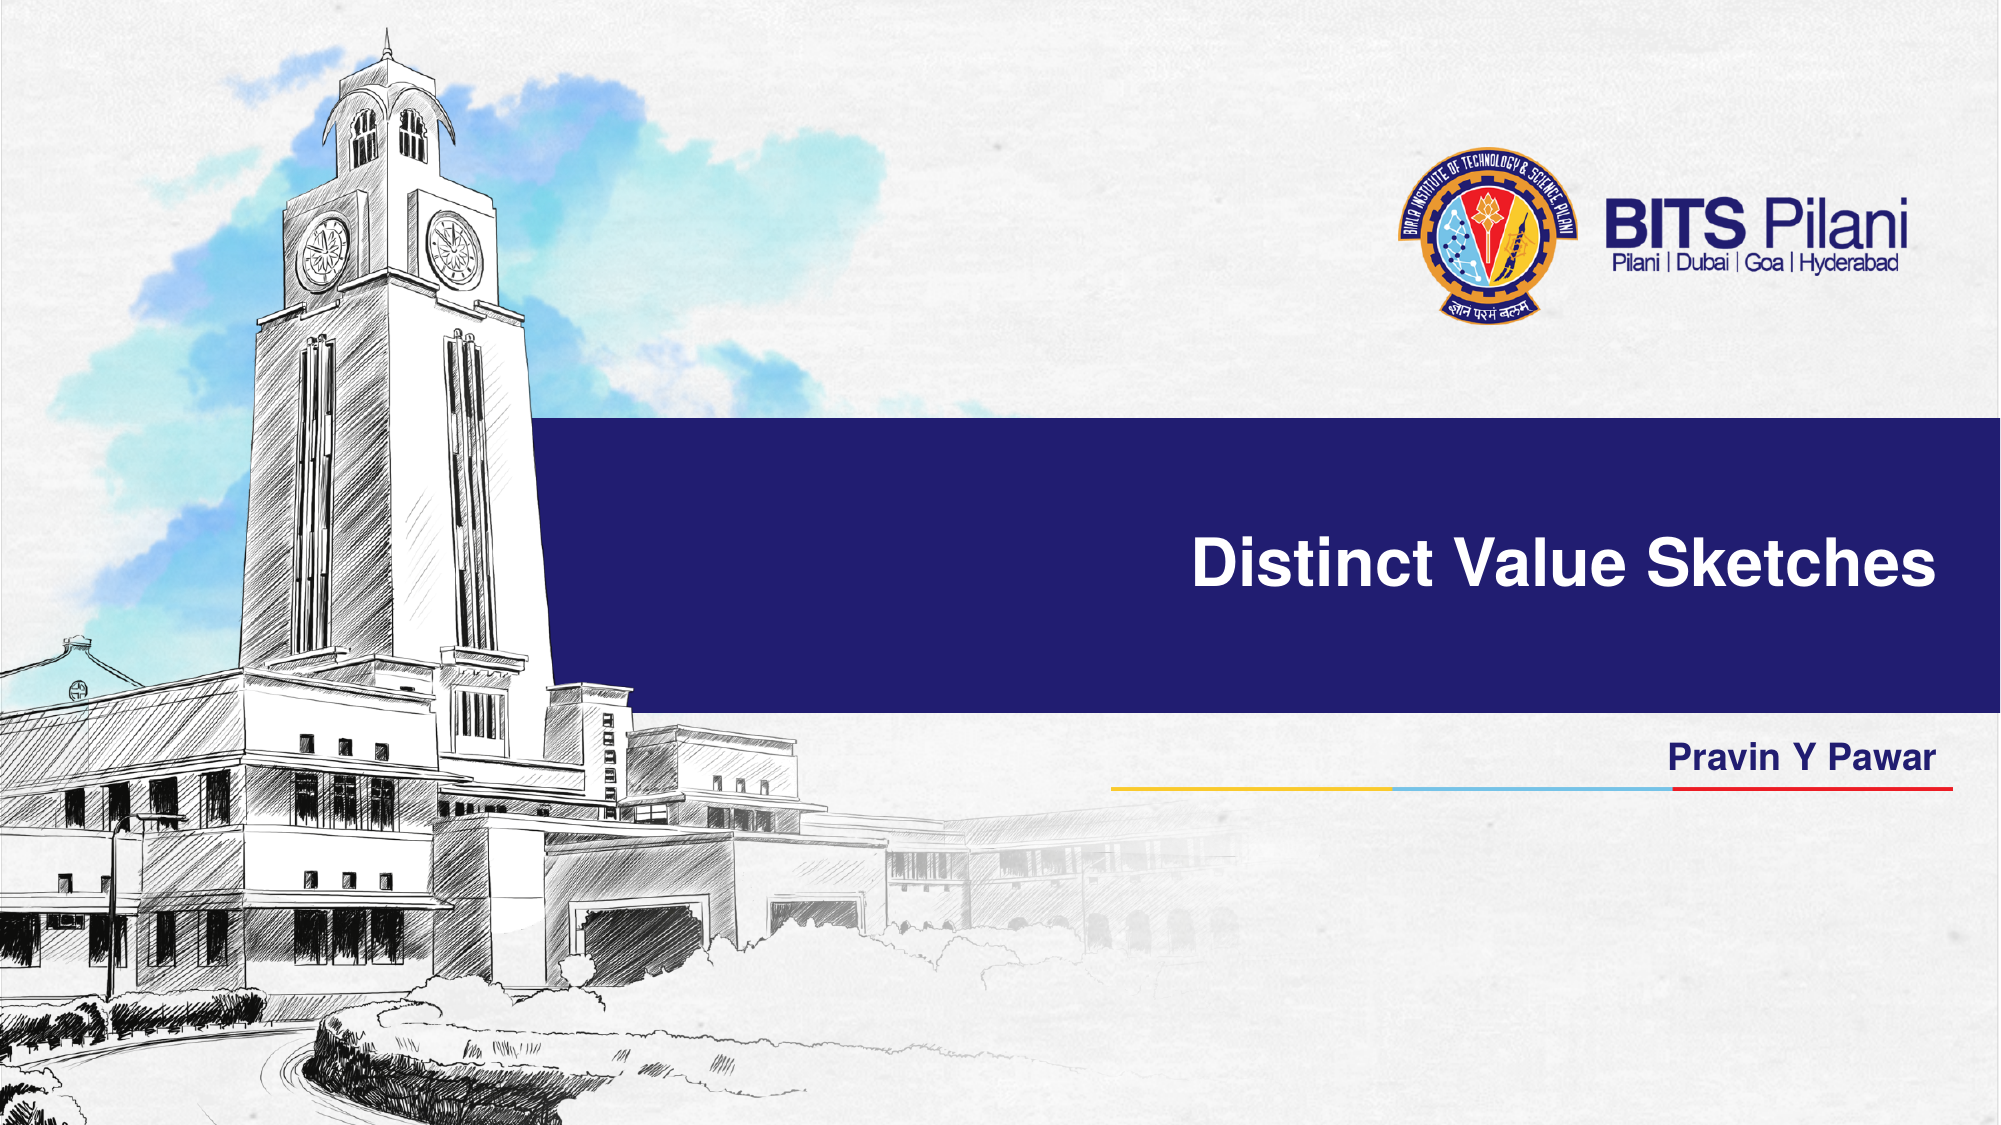

# Distinct Value Sketches
Pravin Y Pawar